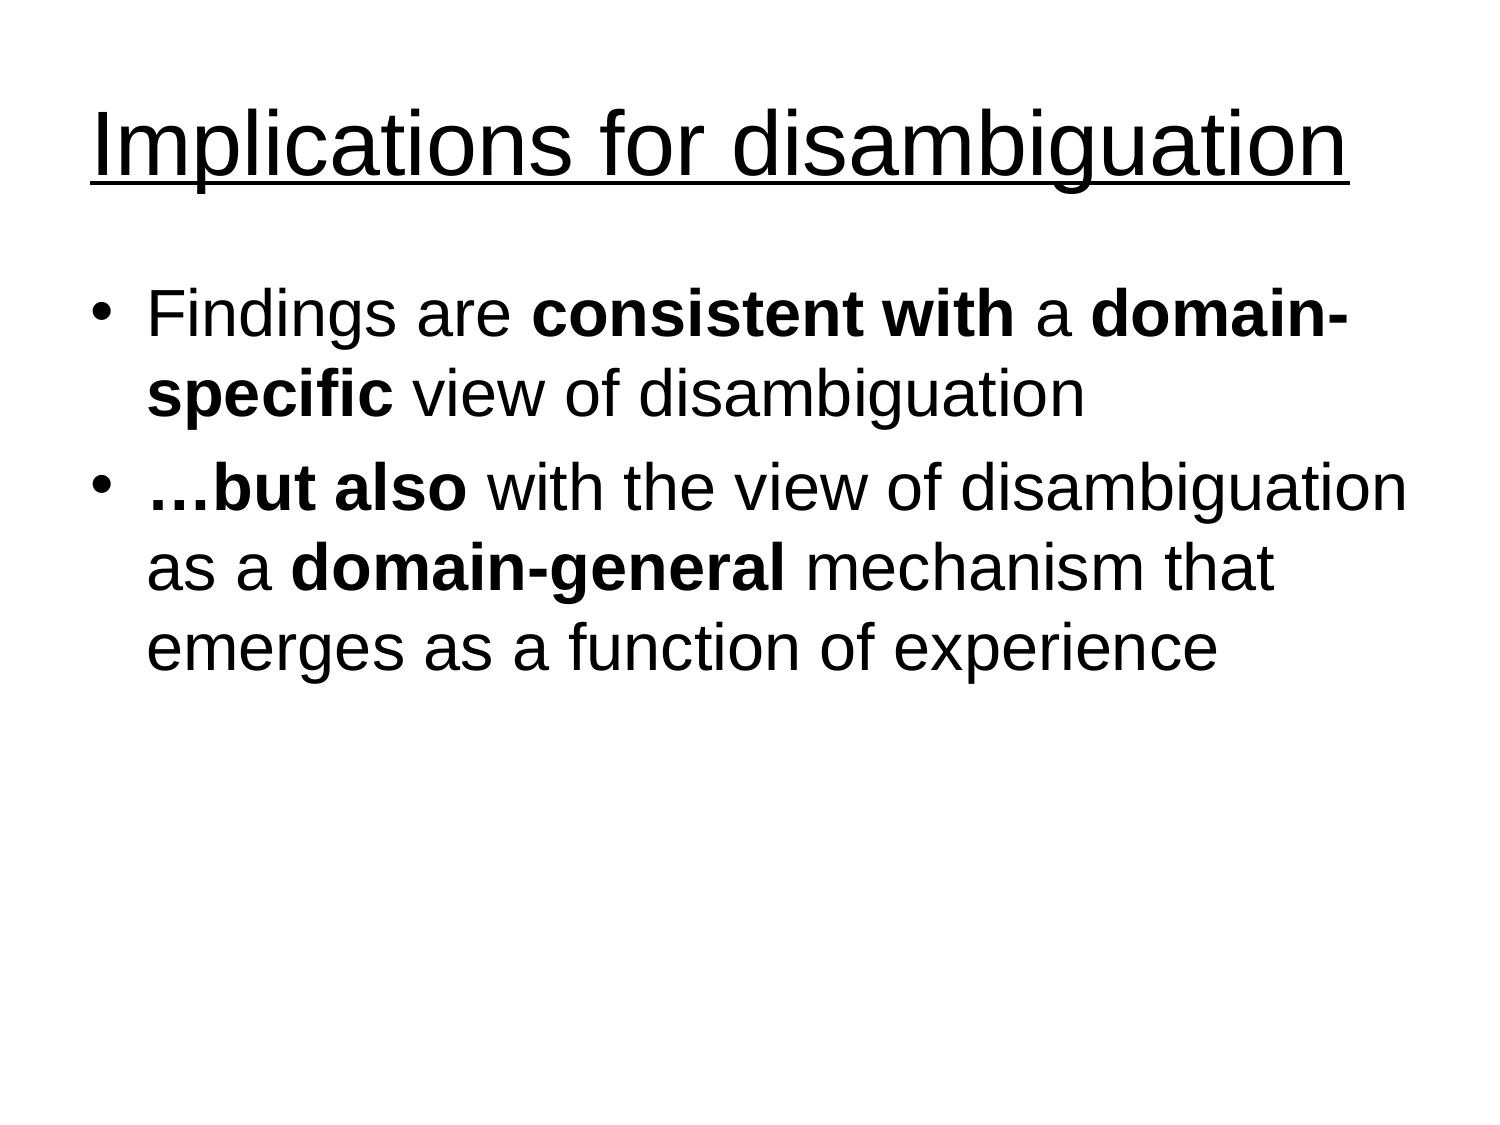

# Implications for disambiguation
Findings are consistent with a domain-specific view of disambiguation
…but also with the view of disambiguation as a domain-general mechanism that emerges as a function of experience